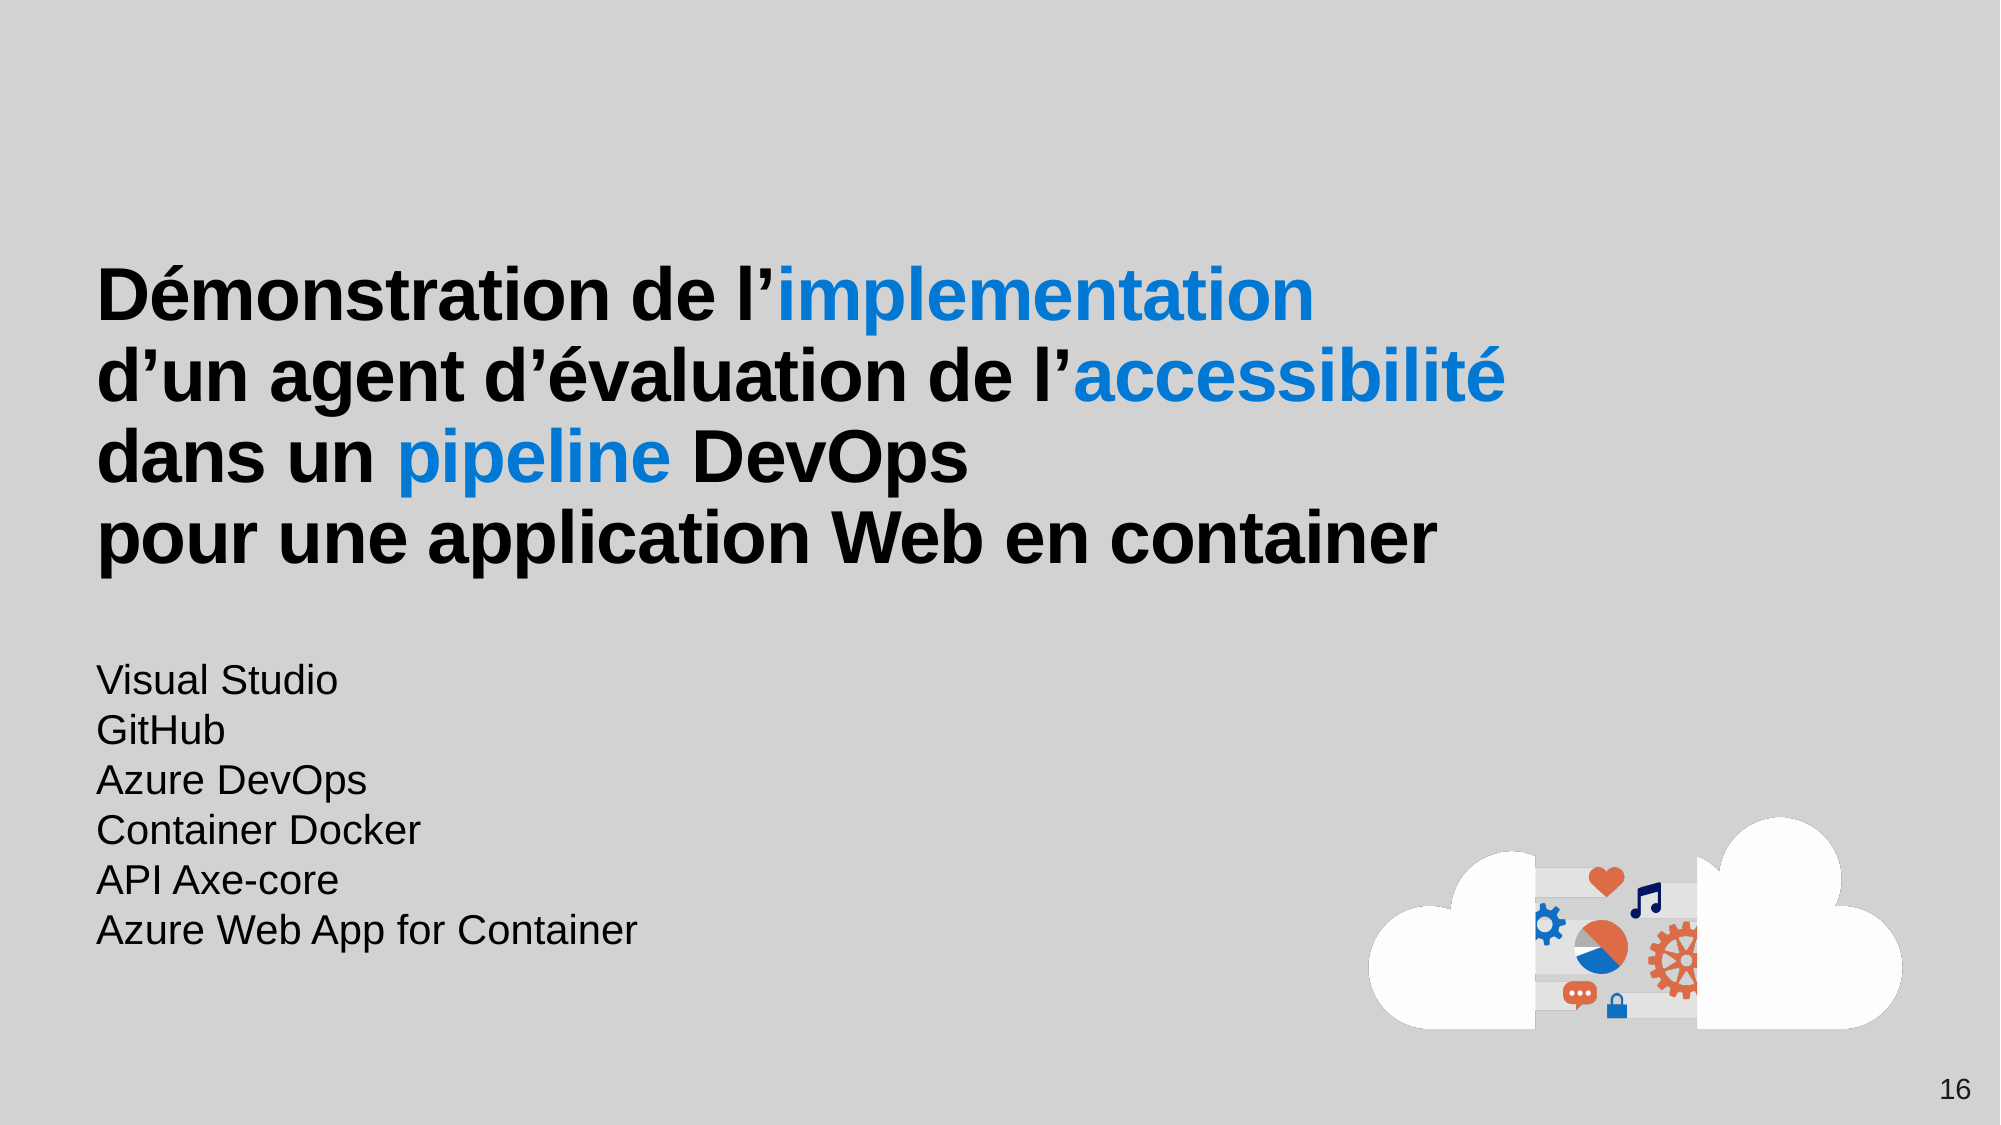

# Démonstration de l’implementation d’un agent d’évaluation de l’accessibilité dans un pipeline DevOps pour une application Web en container
Visual Studio
GitHub
Azure DevOps
Container Docker
API Axe-core
Azure Web App for Container
16